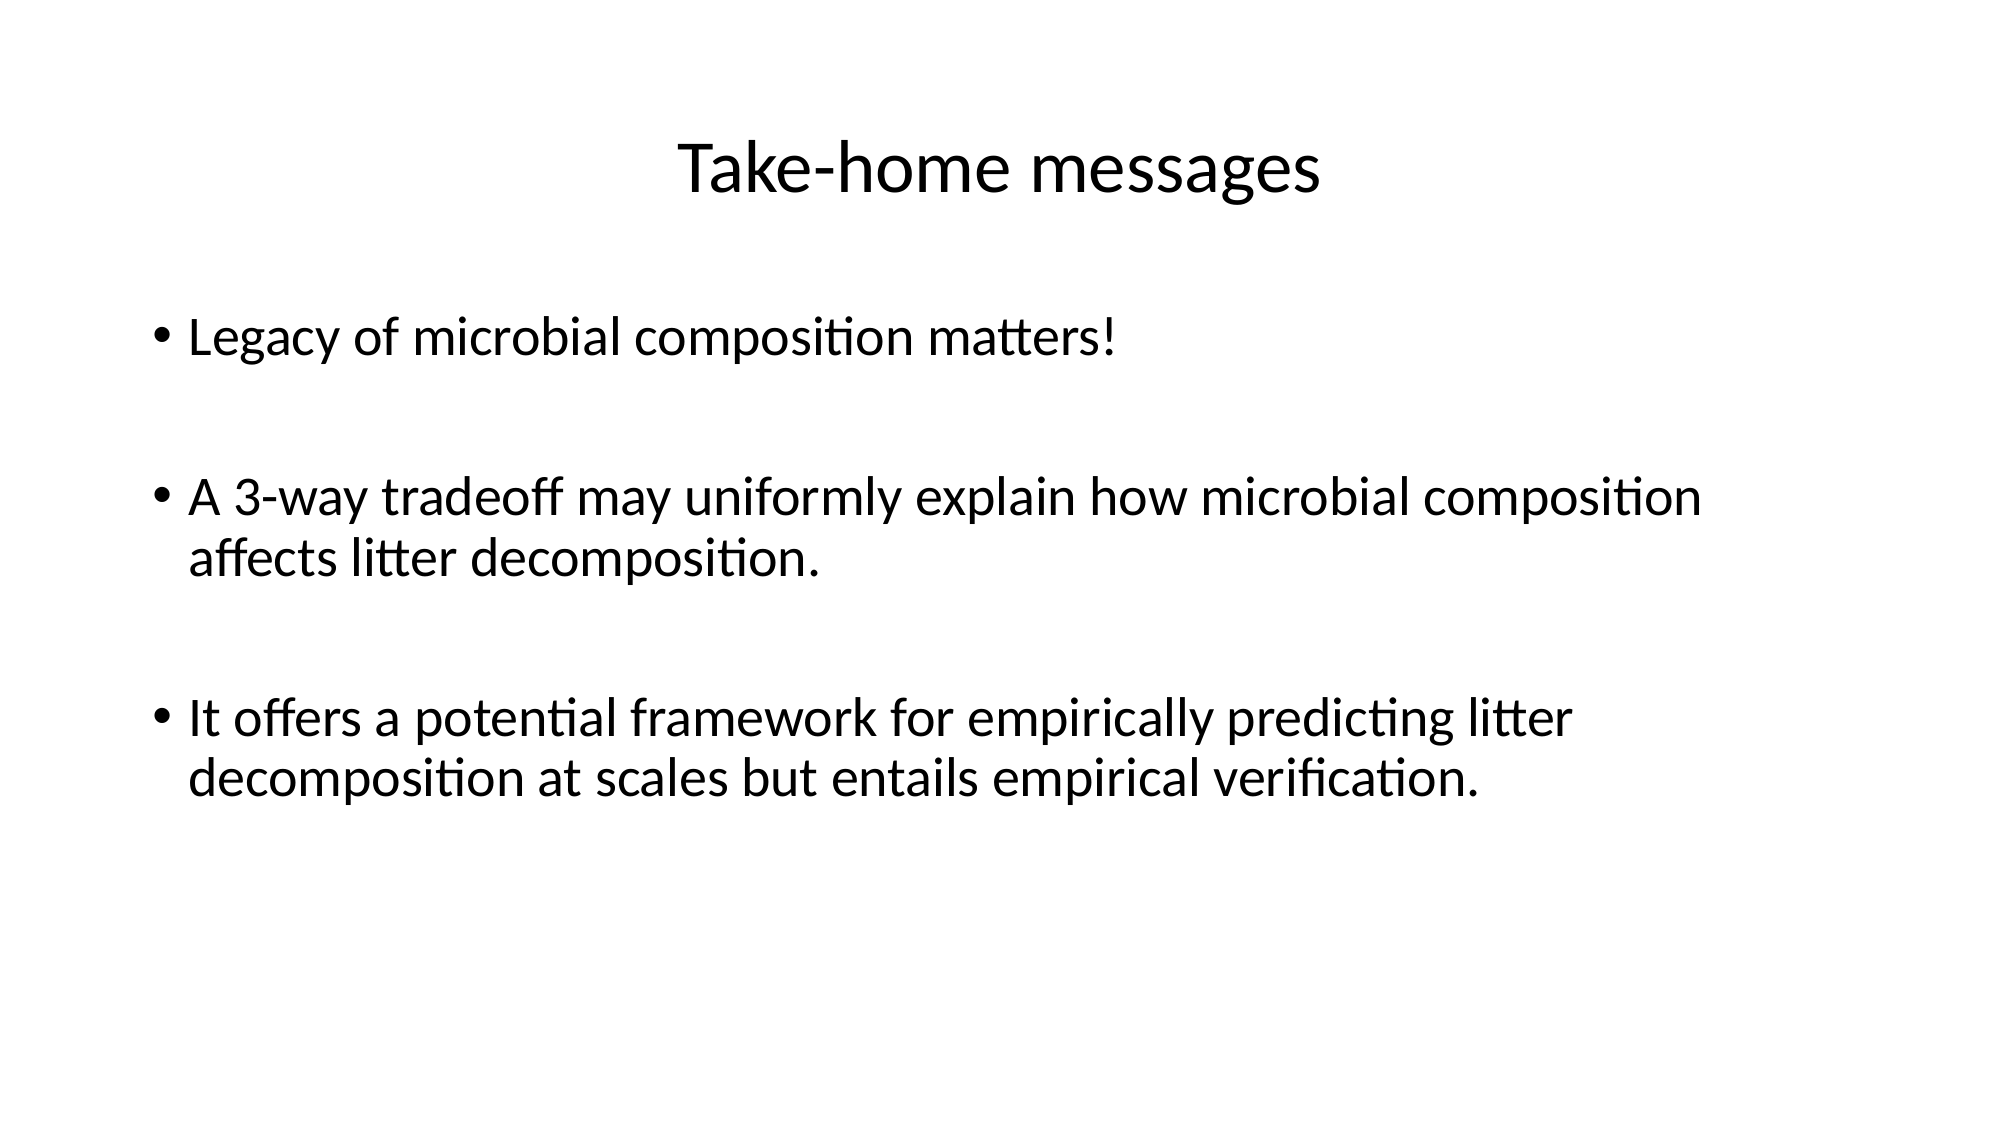

# Take-home messages
Legacy of microbial composition matters!

A 3-way tradeoff may uniformly explain how microbial composition affects litter decomposition.

It offers a potential framework for empirically predicting litter decomposition at scales but entails empirical verification.